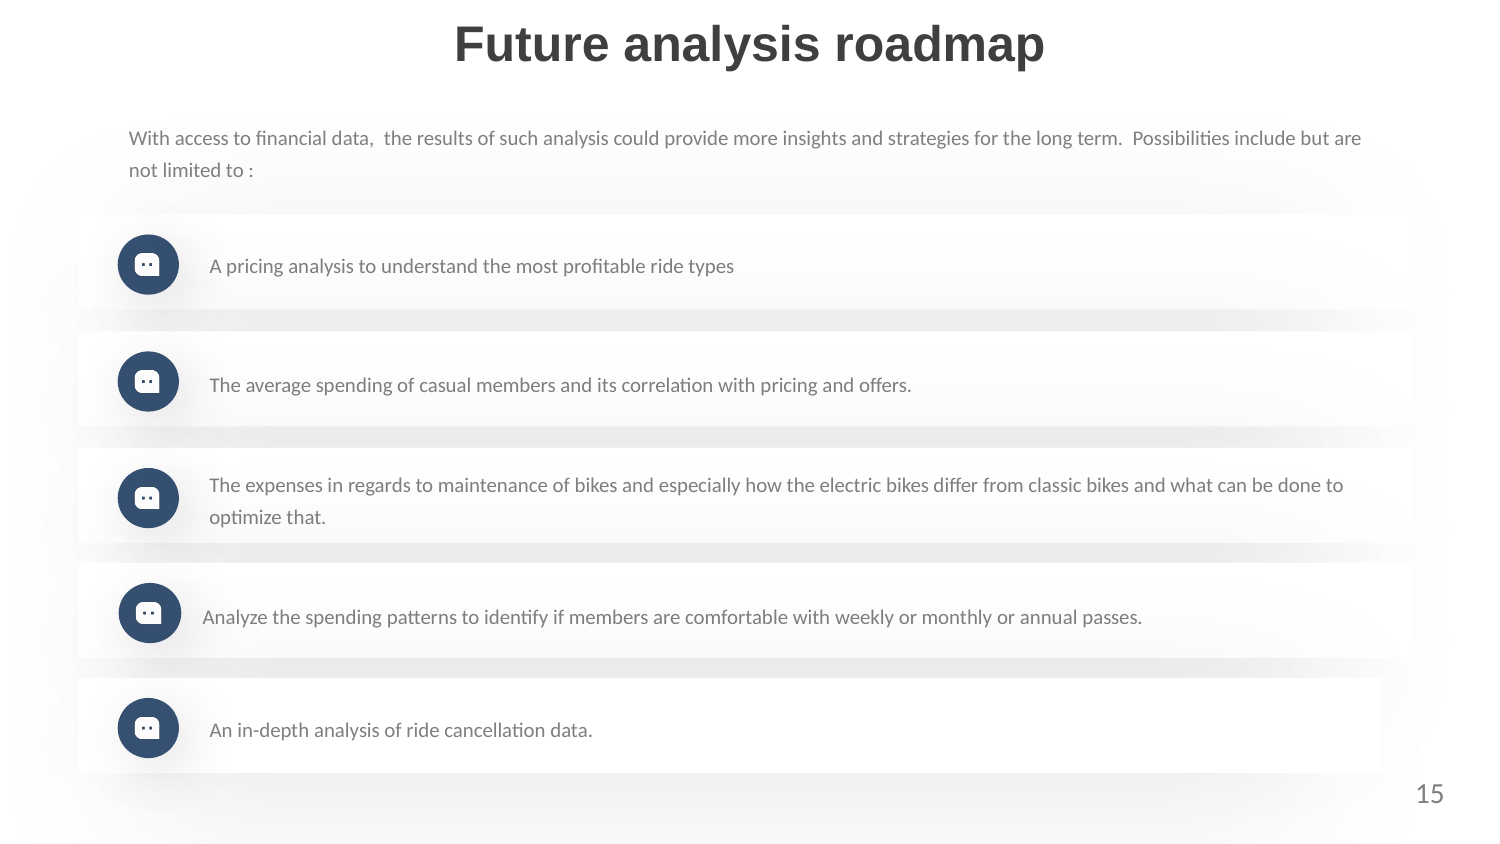

Future analysis roadmap
With access to financial data,  the results of such analysis could provide more insights and strategies for the long term.  Possibilities include but are not limited to :

A pricing analysis to understand the most profitable ride types

The average spending of casual members and its correlation with pricing and offers.

The expenses in regards to maintenance of bikes and especially how the electric bikes differ from classic bikes and what can be done to optimize that.

Analyze the spending patterns to identify if members are comfortable with weekly or monthly or annual passes.

An in-depth analysis of ride cancellation data.